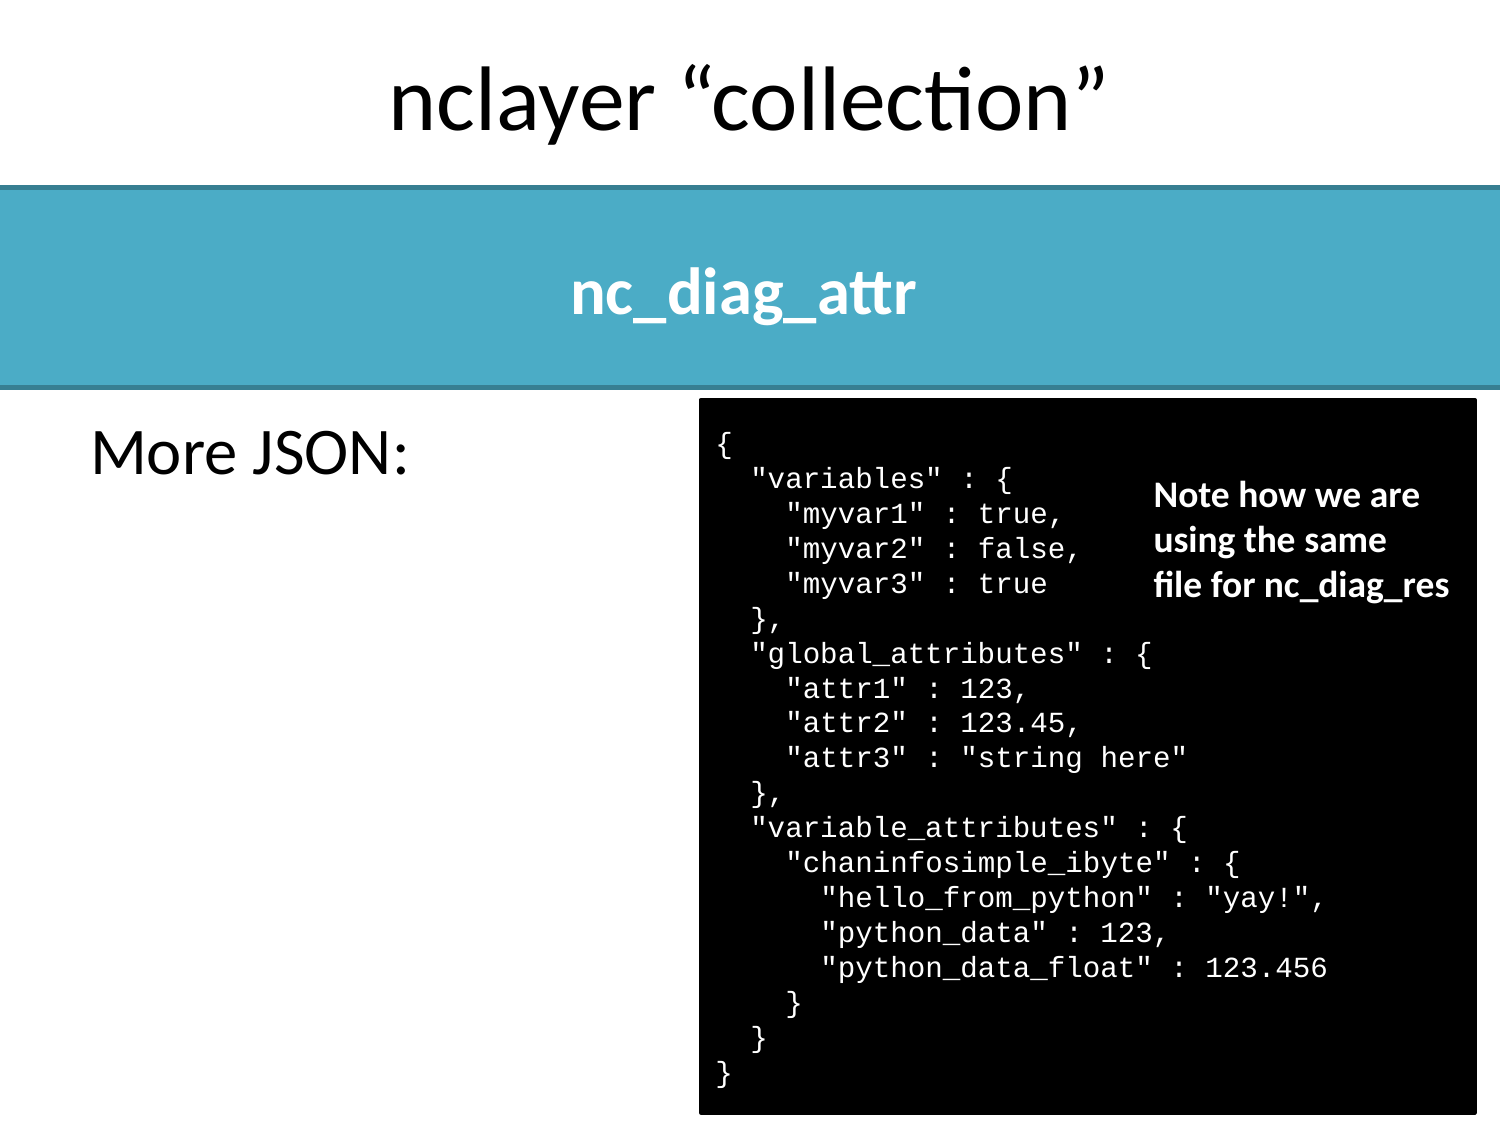

# nclayer “collection”
nc_diag_attr
More JSON:
{
  "variables" : {
    "myvar1" : true,
    "myvar2" : false,
    "myvar3" : true
  },
  "global_attributes" : {
    "attr1" : 123,
    "attr2" : 123.45,
    "attr3" : "string here"
  },
  "variable_attributes" : {
    "chaninfosimple_ibyte" : {
      "hello_from_python" : "yay!",
      "python_data" : 123,
      "python_data_float" : 123.456
    }
  }
}
Note how we are
using the same
file for nc_diag_res